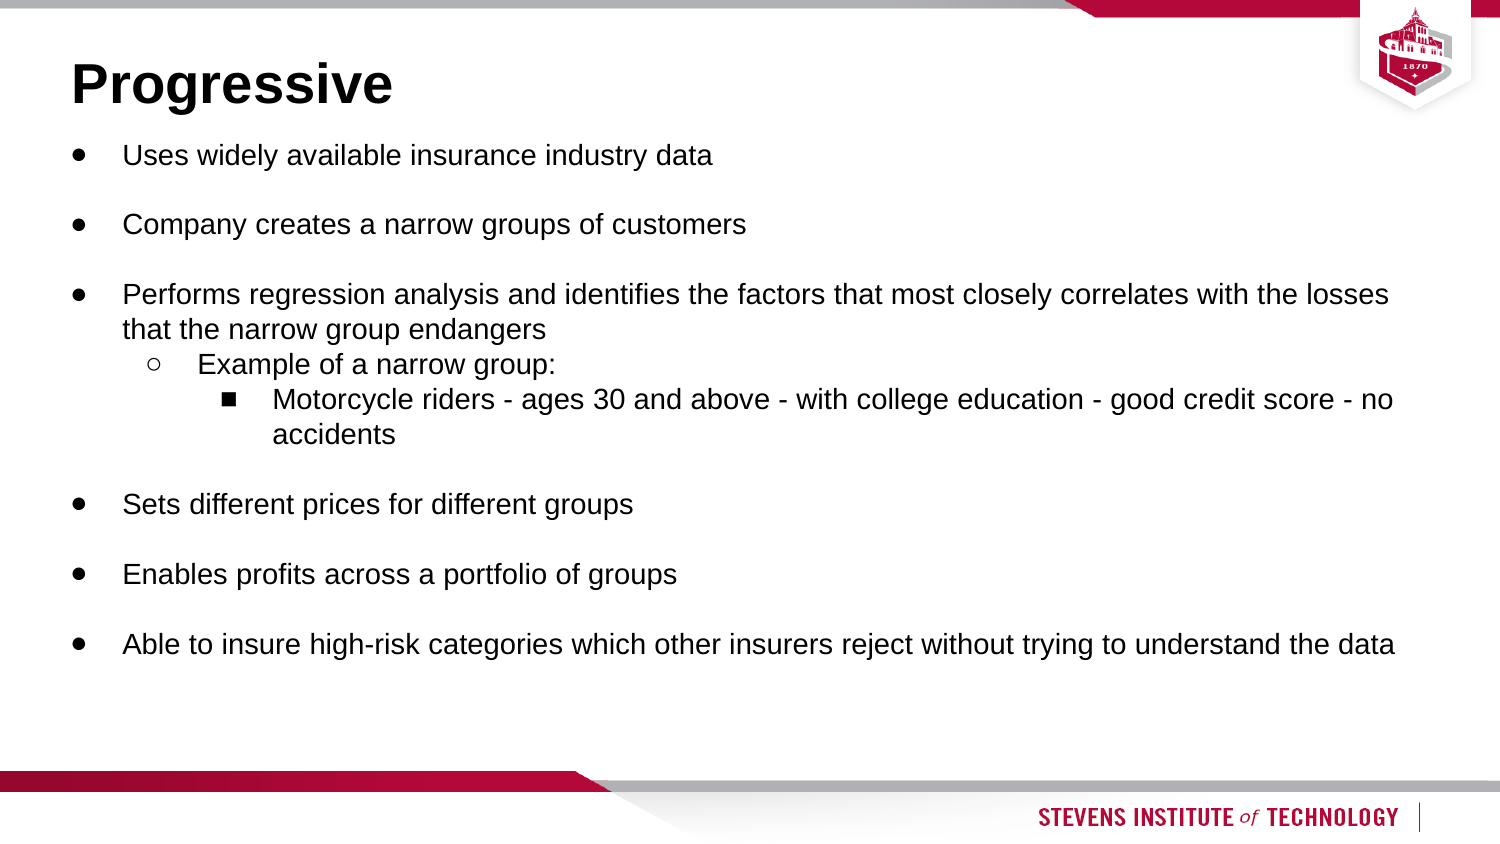

# Progressive
Uses widely available insurance industry data

Company creates a narrow groups of customers

Performs regression analysis and identifies the factors that most closely correlates with the losses that the narrow group endangers
Example of a narrow group:
Motorcycle riders - ages 30 and above - with college education - good credit score - no accidents

Sets different prices for different groups

Enables profits across a portfolio of groups

Able to insure high-risk categories which other insurers reject without trying to understand the data